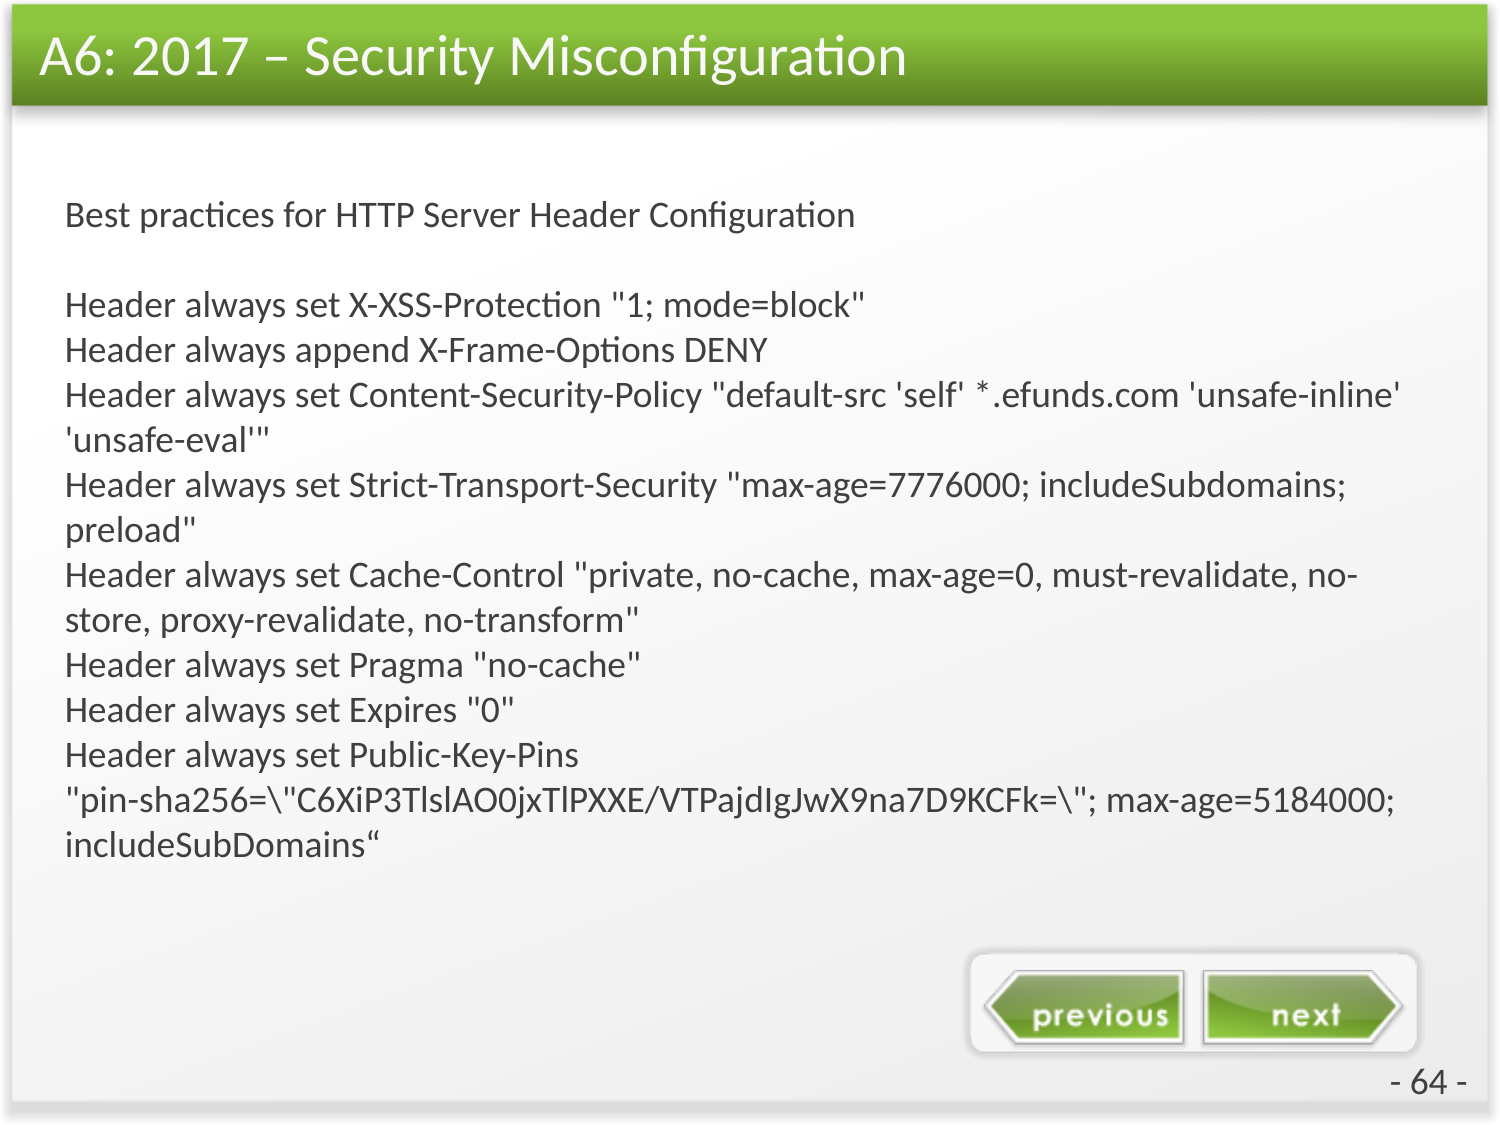

# A6: 2017 – Security Misconfiguration

Best practices for HTTP Server Header Configuration

Header always set X-XSS-Protection "1; mode=block"
Header always append X-Frame-Options DENY
Header always set Content-Security-Policy "default-src 'self' *.efunds.com 'unsafe-inline' 'unsafe-eval'"
Header always set Strict-Transport-Security "max-age=7776000; includeSubdomains; preload"
Header always set Cache-Control "private, no-cache, max-age=0, must-revalidate, no-store, proxy-revalidate, no-transform"
Header always set Pragma "no-cache"
Header always set Expires "0"
Header always set Public-Key-Pins "pin-sha256=\"C6XiP3TlslAO0jxTlPXXE/VTPajdIgJwX9na7D9KCFk=\"; max-age=5184000; includeSubDomains“

- 64 -